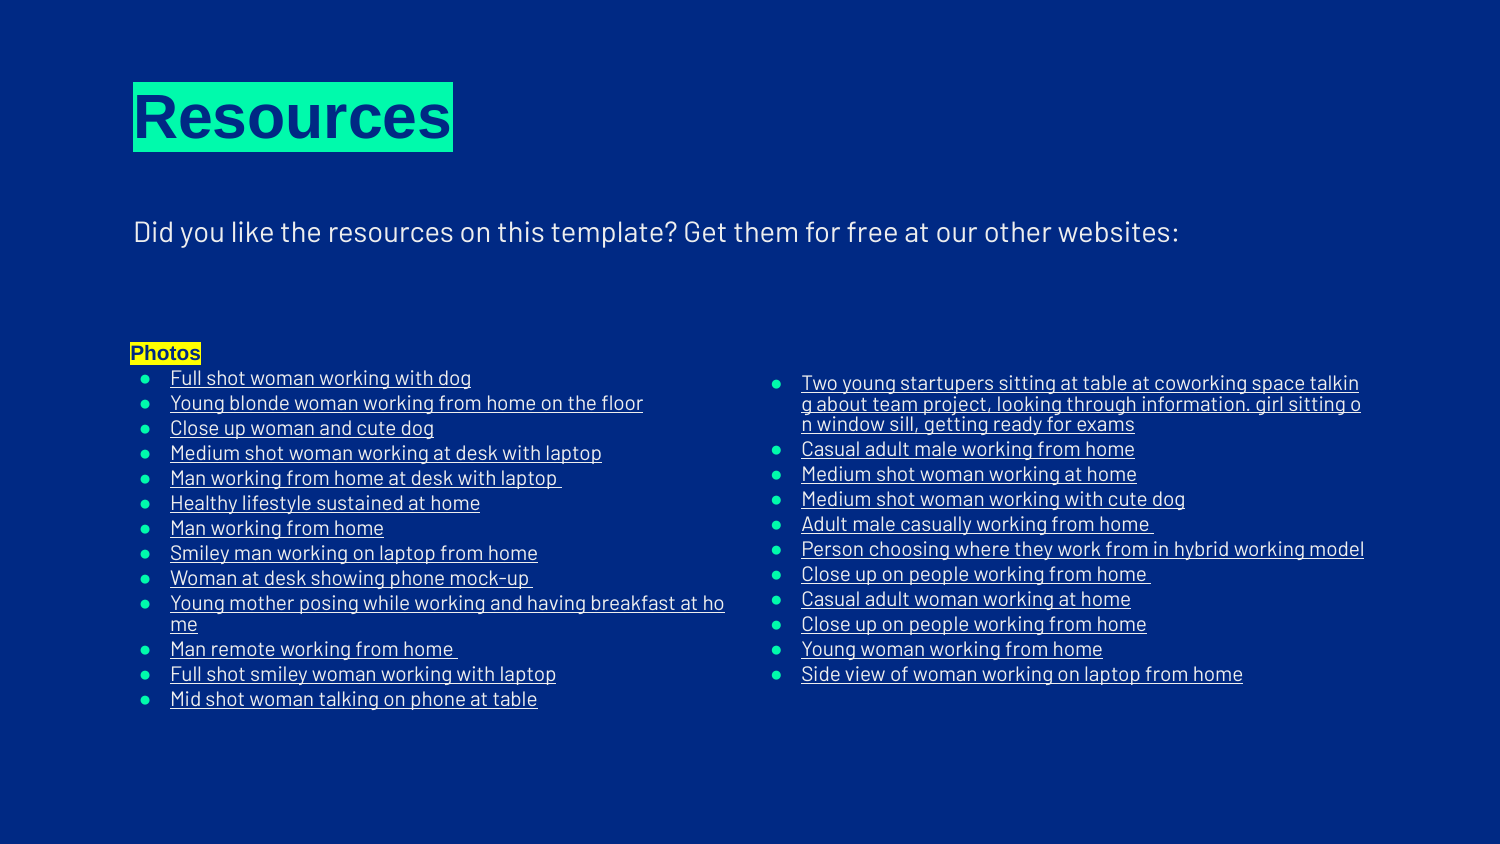

# Resources
Did you like the resources on this template? Get them for free at our other websites:
Photos
Full shot woman working with dog
Young blonde woman working from home on the floor
Close up woman and cute dog
Medium shot woman working at desk with laptop
Man working from home at desk with laptop
Healthy lifestyle sustained at home
Man working from home
Smiley man working on laptop from home
Woman at desk showing phone mock-up
Young mother posing while working and having breakfast at home
Man remote working from home
Full shot smiley woman working with laptop
Mid shot woman talking on phone at table

Two young startupers sitting at table at coworking space talking about team project, looking through information. girl sitting on window sill, getting ready for exams
Casual adult male working from home
Medium shot woman working at home
Medium shot woman working with cute dog
Adult male casually working from home
Person choosing where they work from in hybrid working model
Close up on people working from home
Casual adult woman working at home
Close up on people working from home
Young woman working from home
Side view of woman working on laptop from home